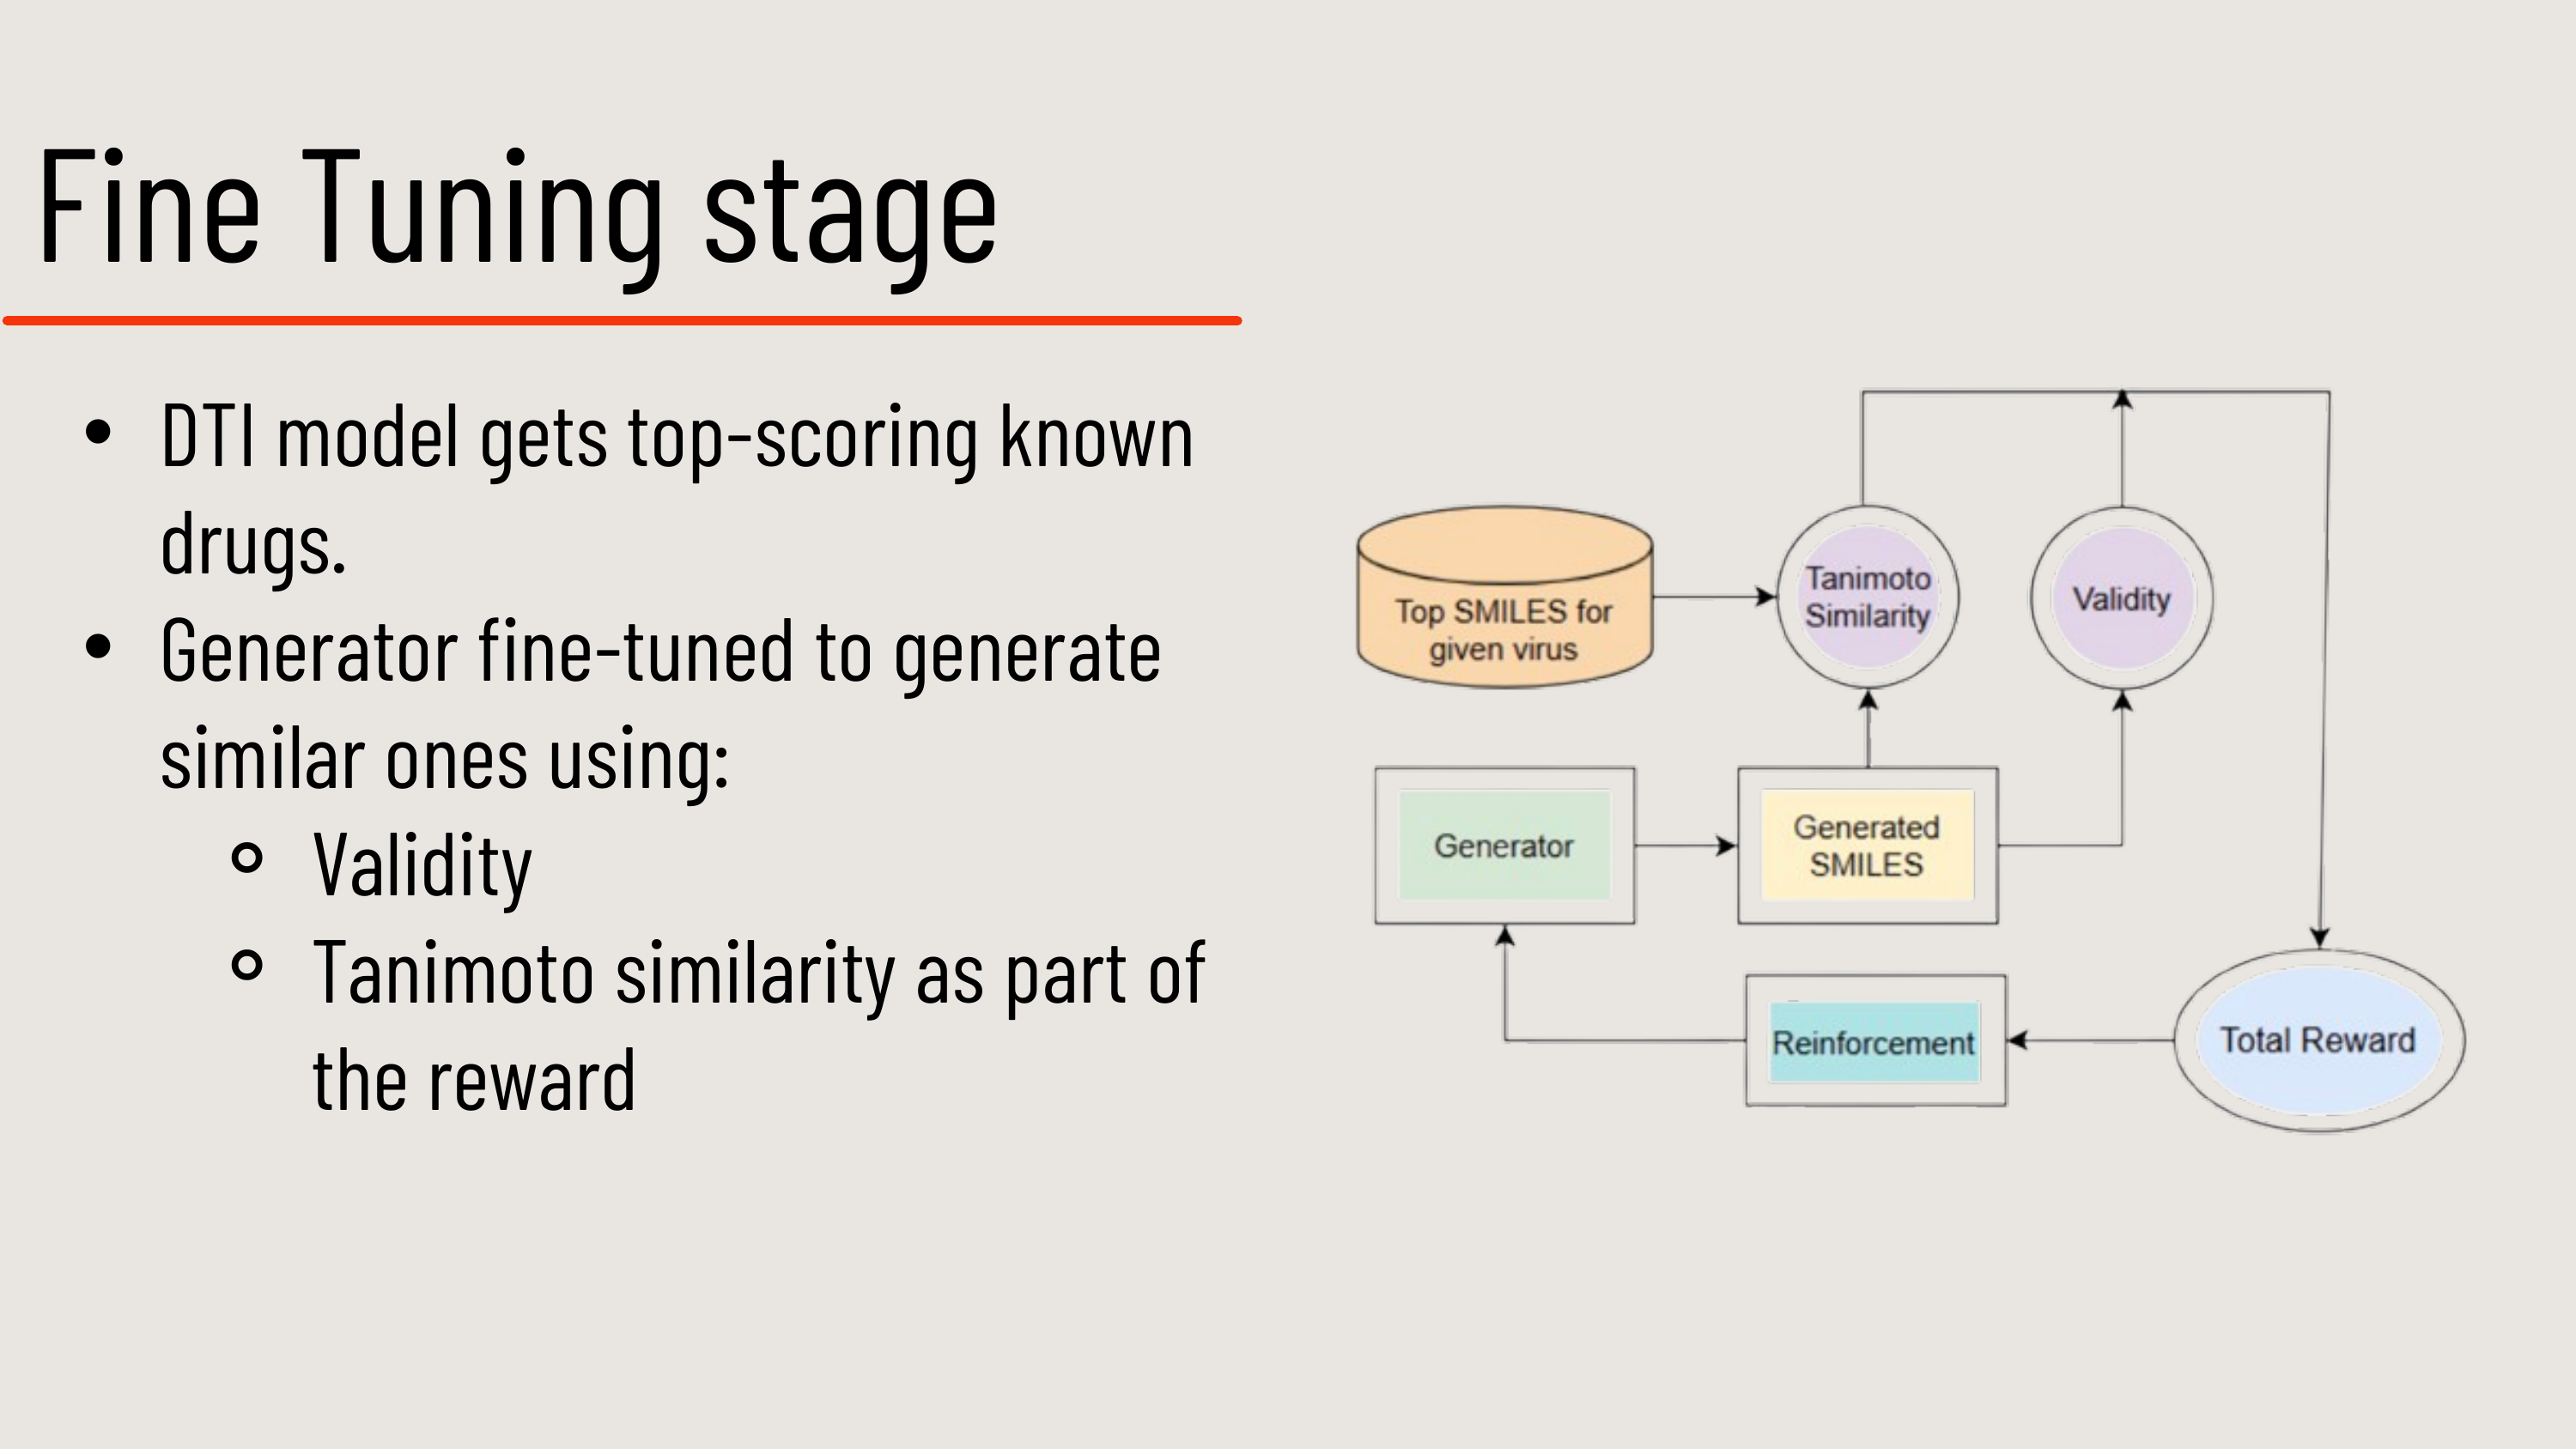

Fine Tuning stage

DTI model gets top-scoring known drugs.
Generator fine-tuned to generate similar ones using:
Validity
Tanimoto similarity as part of the reward